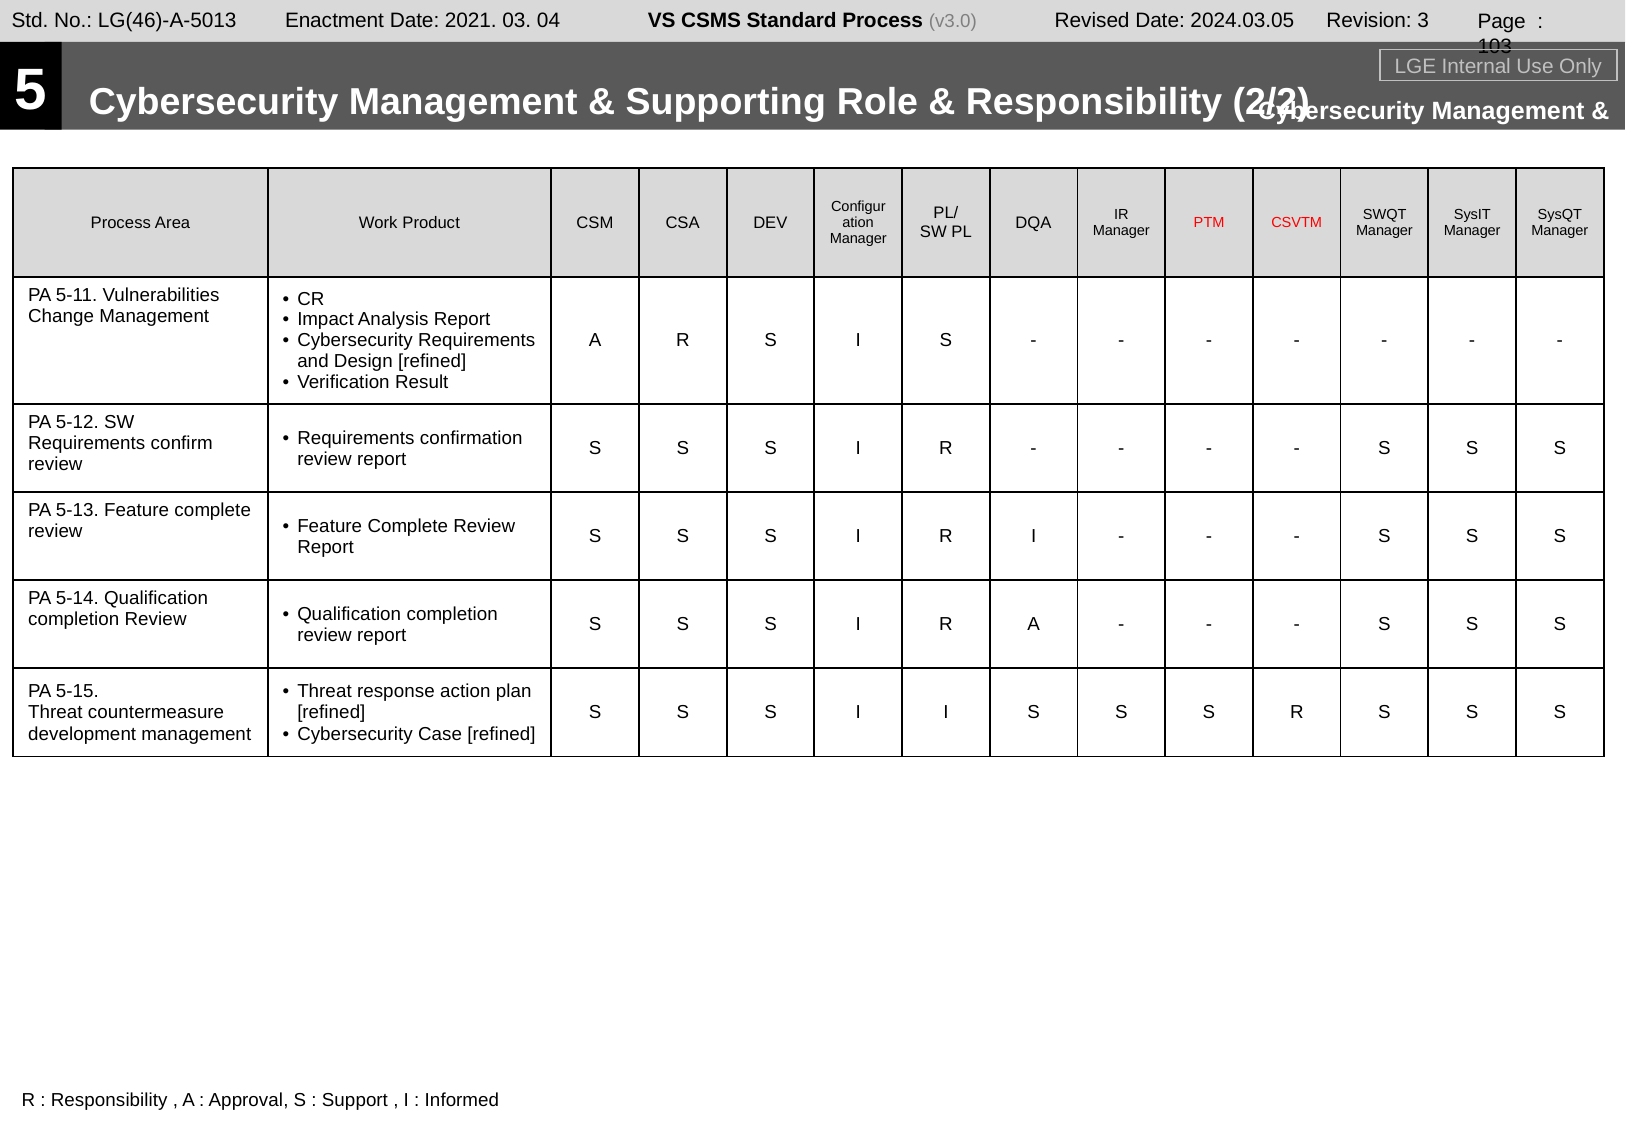

Page  :  103
5
Cybersecurity Management & Supporting Role & Responsibility (2/2)
LGE Internal Use Only
Cybersecurity Management & Supporting
| Process Area | Work Product | CSM | CSA | DEV | Configuration Manager | PL/ SW PL | DQA | IR Manager | PTM | CSVTM | SWQT Manager | SysIT Manager | SysQT Manager |
| --- | --- | --- | --- | --- | --- | --- | --- | --- | --- | --- | --- | --- | --- |
| PA 5-11. Vulnerabilities Change Management | CR Impact Analysis Report Cybersecurity Requirements and Design [refined] Verification Result | A | R | S | I | S | - | - | - | - | - | - | - |
| PA 5-12. SW Requirements confirm review | Requirements confirmation review report | S | S | S | I | R | - | - | - | - | S | S | S |
| PA 5-13. Feature complete review | Feature Complete Review Report | S | S | S | I | R | I | - | - | - | S | S | S |
| PA 5-14. Qualification completion Review | Qualification completion review report | S | S | S | I | R | A | - | - | - | S | S | S |
| PA 5-15. Threat countermeasure development management | Threat response action plan [refined] Cybersecurity Case [refined] | S | S | S | I | I | S | S | S | R | S | S | S |
R : Responsibility , A : Approval, S : Support , I : Informed